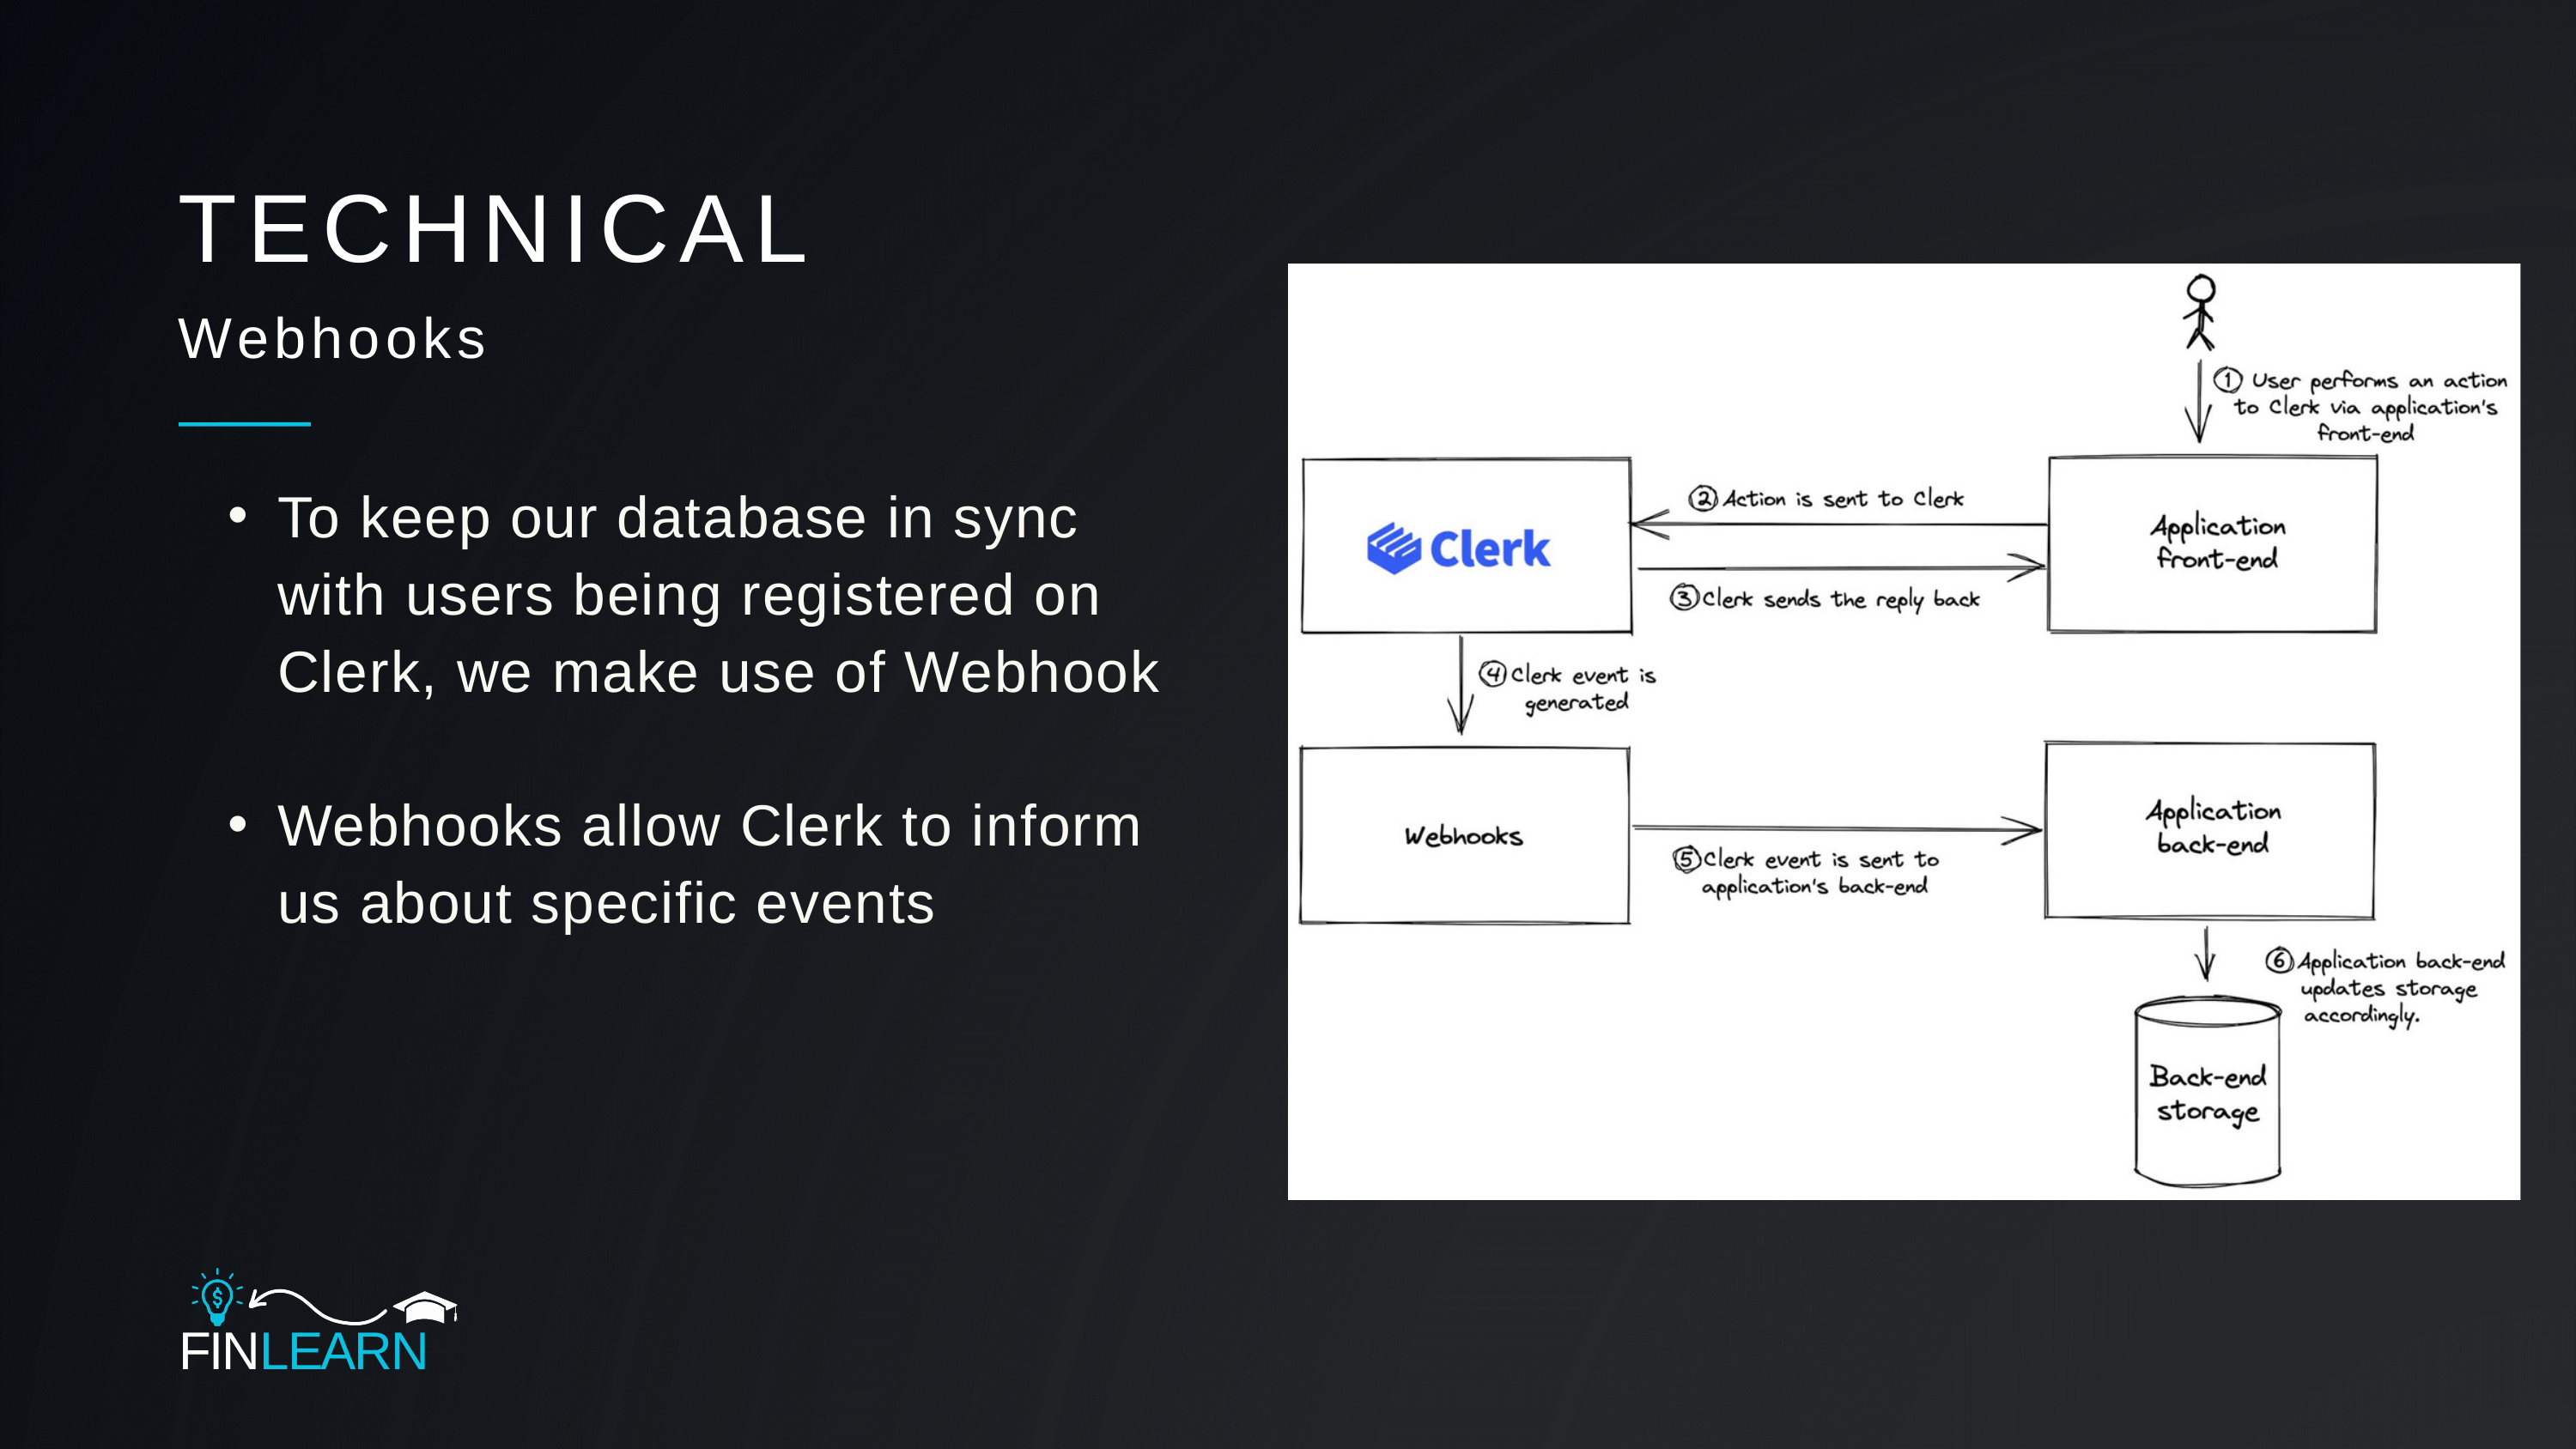

TECHNICAL

Webhooks

To keep our database in sync with users being registered on Clerk, we make use of Webhook

Webhooks allow Clerk to inform us about specific events

FINLEARN